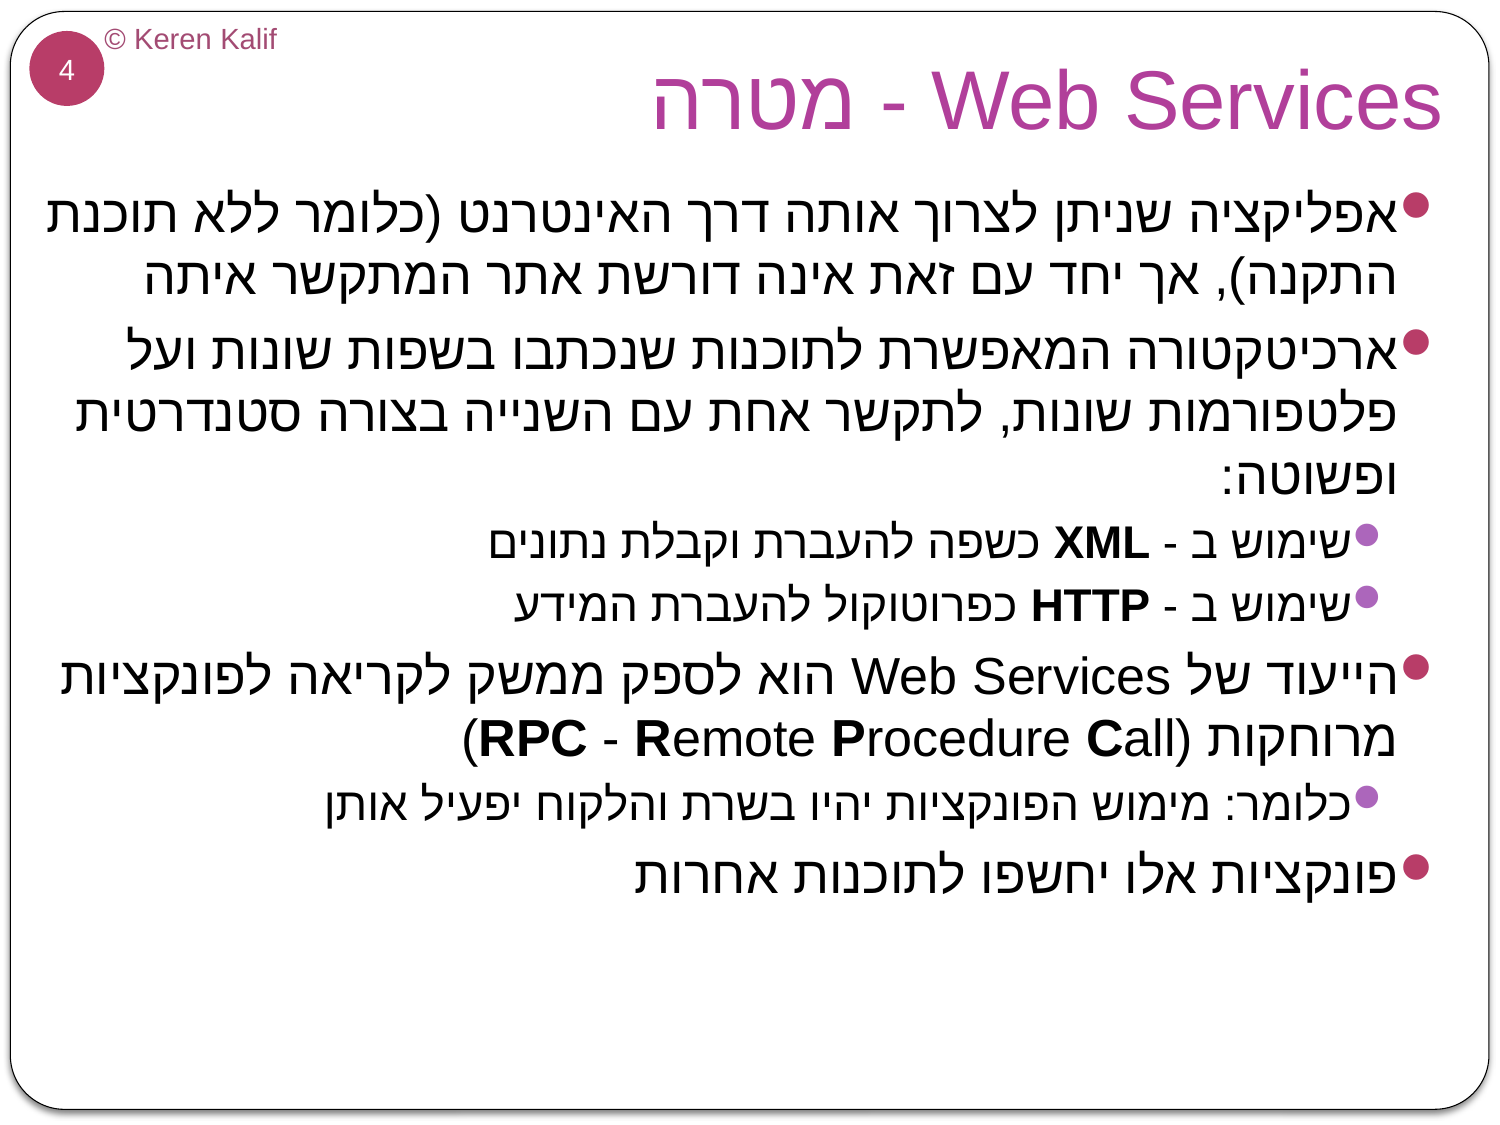

# Web Services - מטרה
אפליקציה שניתן לצרוך אותה דרך האינטרנט (כלומר ללא תוכנת התקנה), אך יחד עם זאת אינה דורשת אתר המתקשר איתה
ארכיטקטורה המאפשרת לתוכנות שנכתבו בשפות שונות ועל פלטפורמות שונות, לתקשר אחת עם השנייה בצורה סטנדרטית ופשוטה:
שימוש ב - XML כשפה להעברת וקבלת נתונים
שימוש ב - HTTP כפרוטוקול להעברת המידע
הייעוד של Web Services הוא לספק ממשק לקריאה לפונקציות מרוחקות (RPC - Remote Procedure Call)
כלומר: מימוש הפונקציות יהיו בשרת והלקוח יפעיל אותן
פונקציות אלו יחשפו לתוכנות אחרות